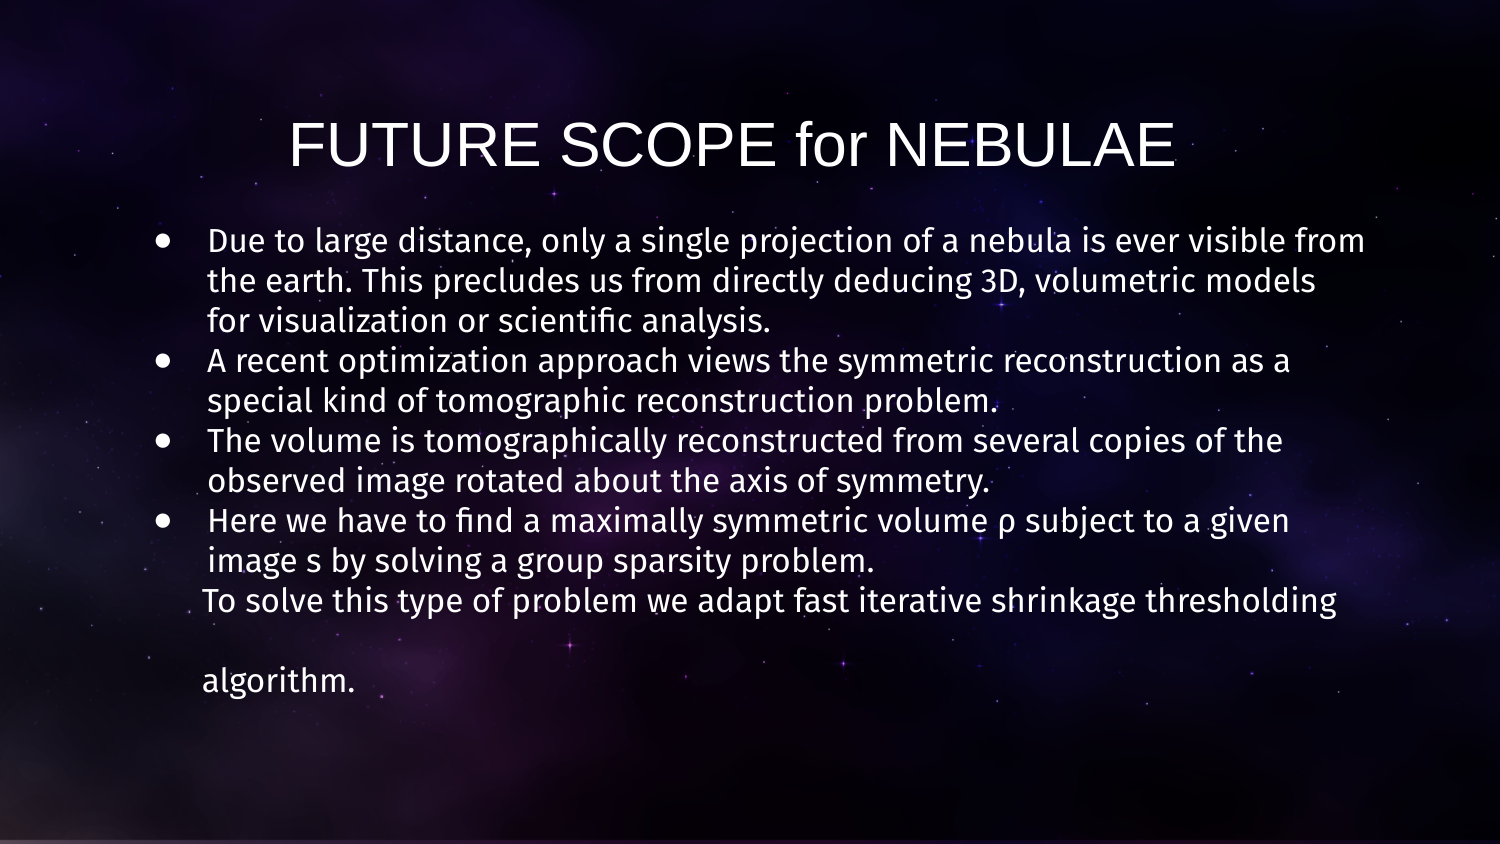

# FUTURE SCOPE for NEBULAE
Due to large distance, only a single projection of a nebula is ever visible from the earth. This precludes us from directly deducing 3D, volumetric models for visualization or scientific analysis.
A recent optimization approach views the symmetric reconstruction as a special kind of tomographic reconstruction problem.
The volume is tomographically reconstructed from several copies of the observed image rotated about the axis of symmetry.
Here we have to find a maximally symmetric volume ρ subject to a given image s by solving a group sparsity problem.
        To solve this type of problem we adapt fast iterative shrinkage thresholding
        algorithm.